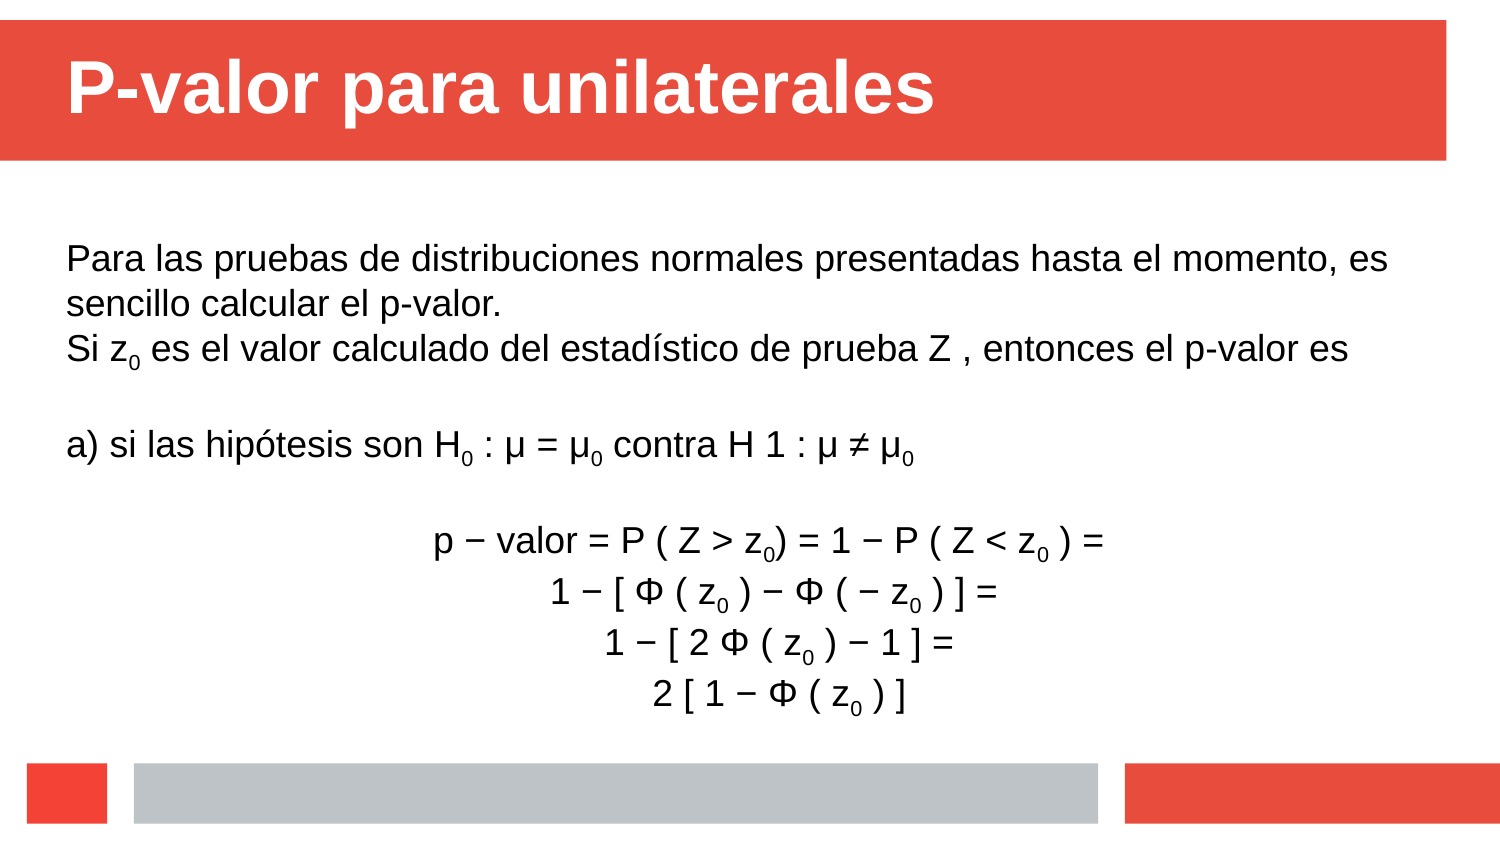

# P-valor para unilaterales
Para las pruebas de distribuciones normales presentadas hasta el momento, es sencillo calcular el p-valor.
Si z0 es el valor calculado del estadístico de prueba Z , entonces el p-valor es

a) si las hipótesis son H0 : μ = μ0 contra H 1 : μ ≠ μ0

p − valor = P ( Z > z0) = 1 − P ( Z < z0 ) =
1 − [ Φ ( z0 ) − Φ ( − z0 ) ] =
 1 − [ 2 Φ ( z0 ) − 1 ] =
 2 [ 1 − Φ ( z0 ) ]